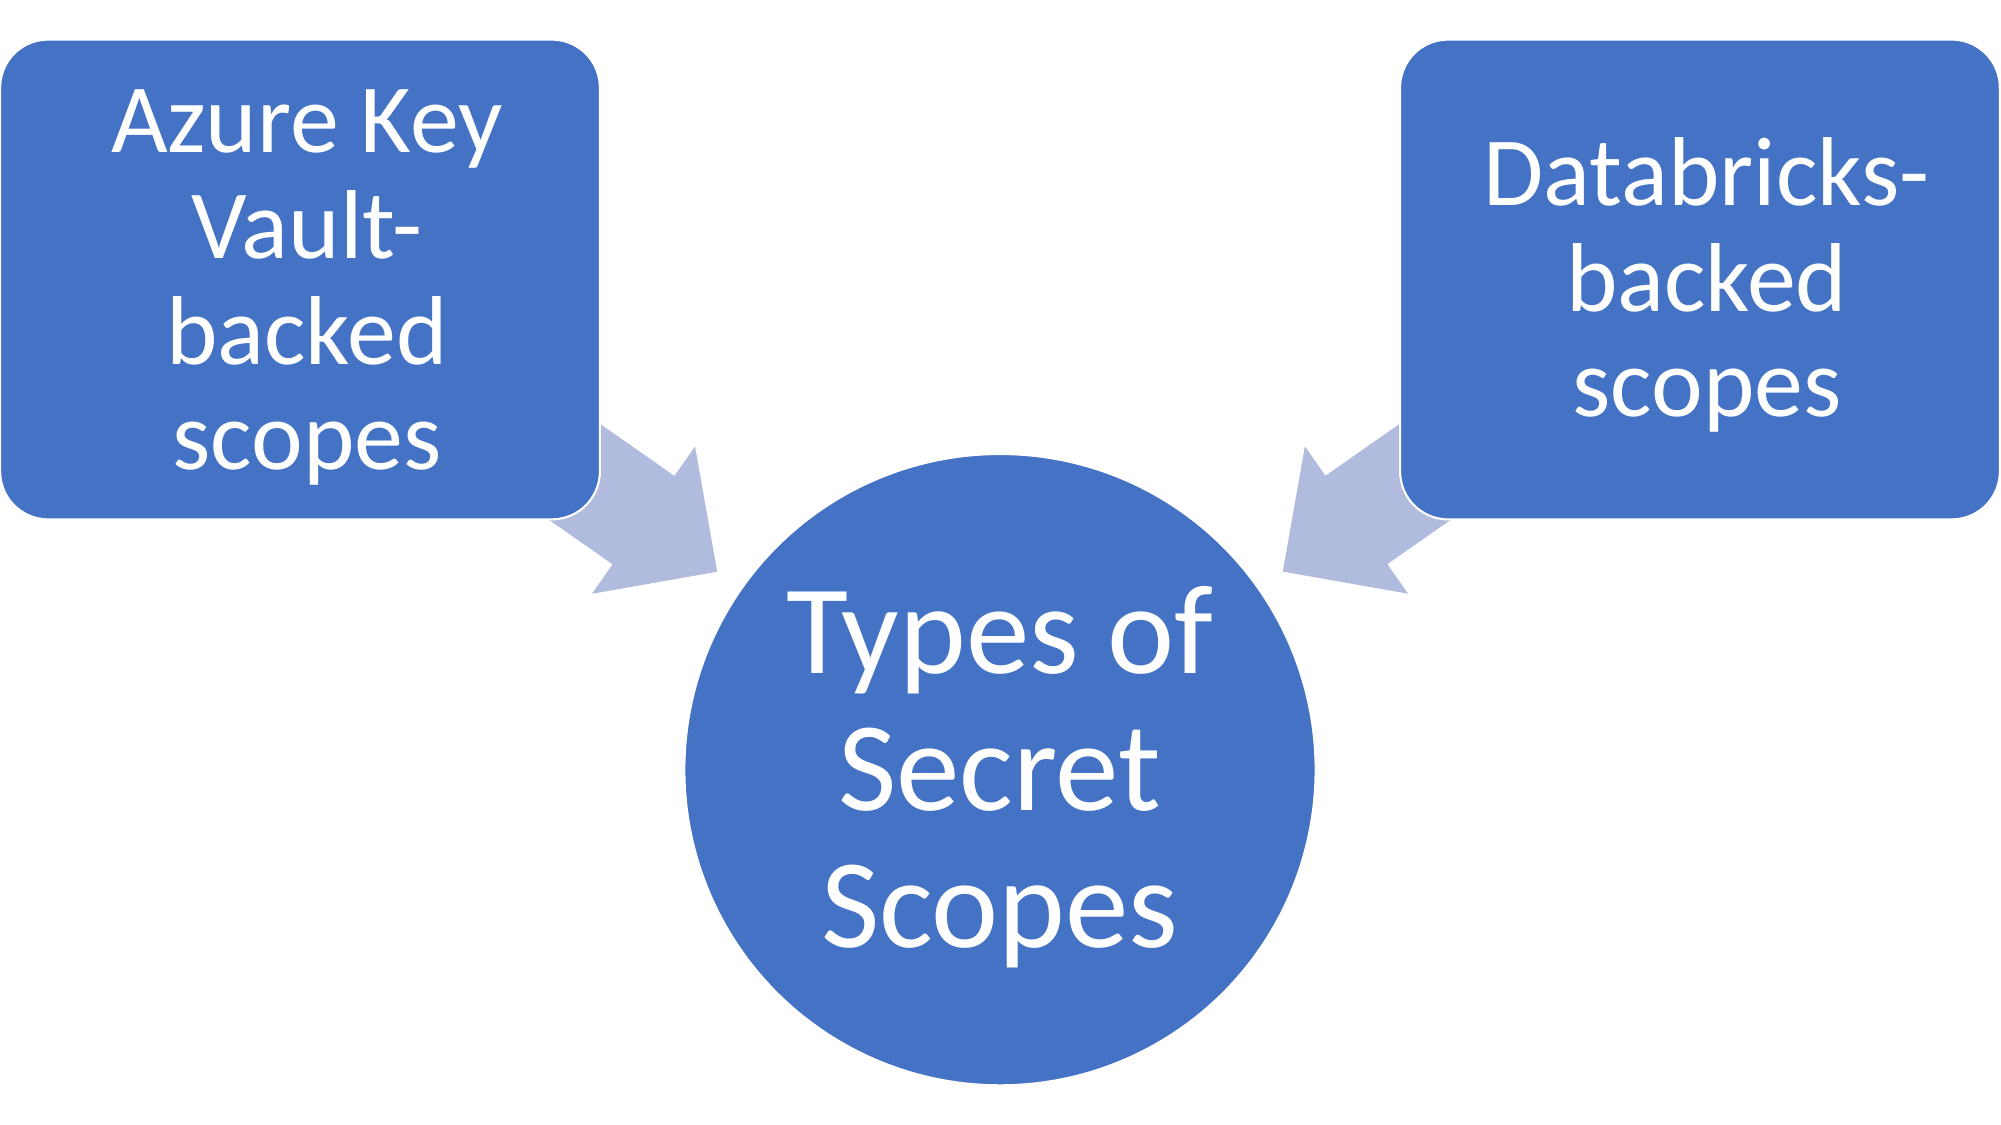

Types of Secret Scopes
Azure Key Vault- backed scopes
Databricks- backed scopes